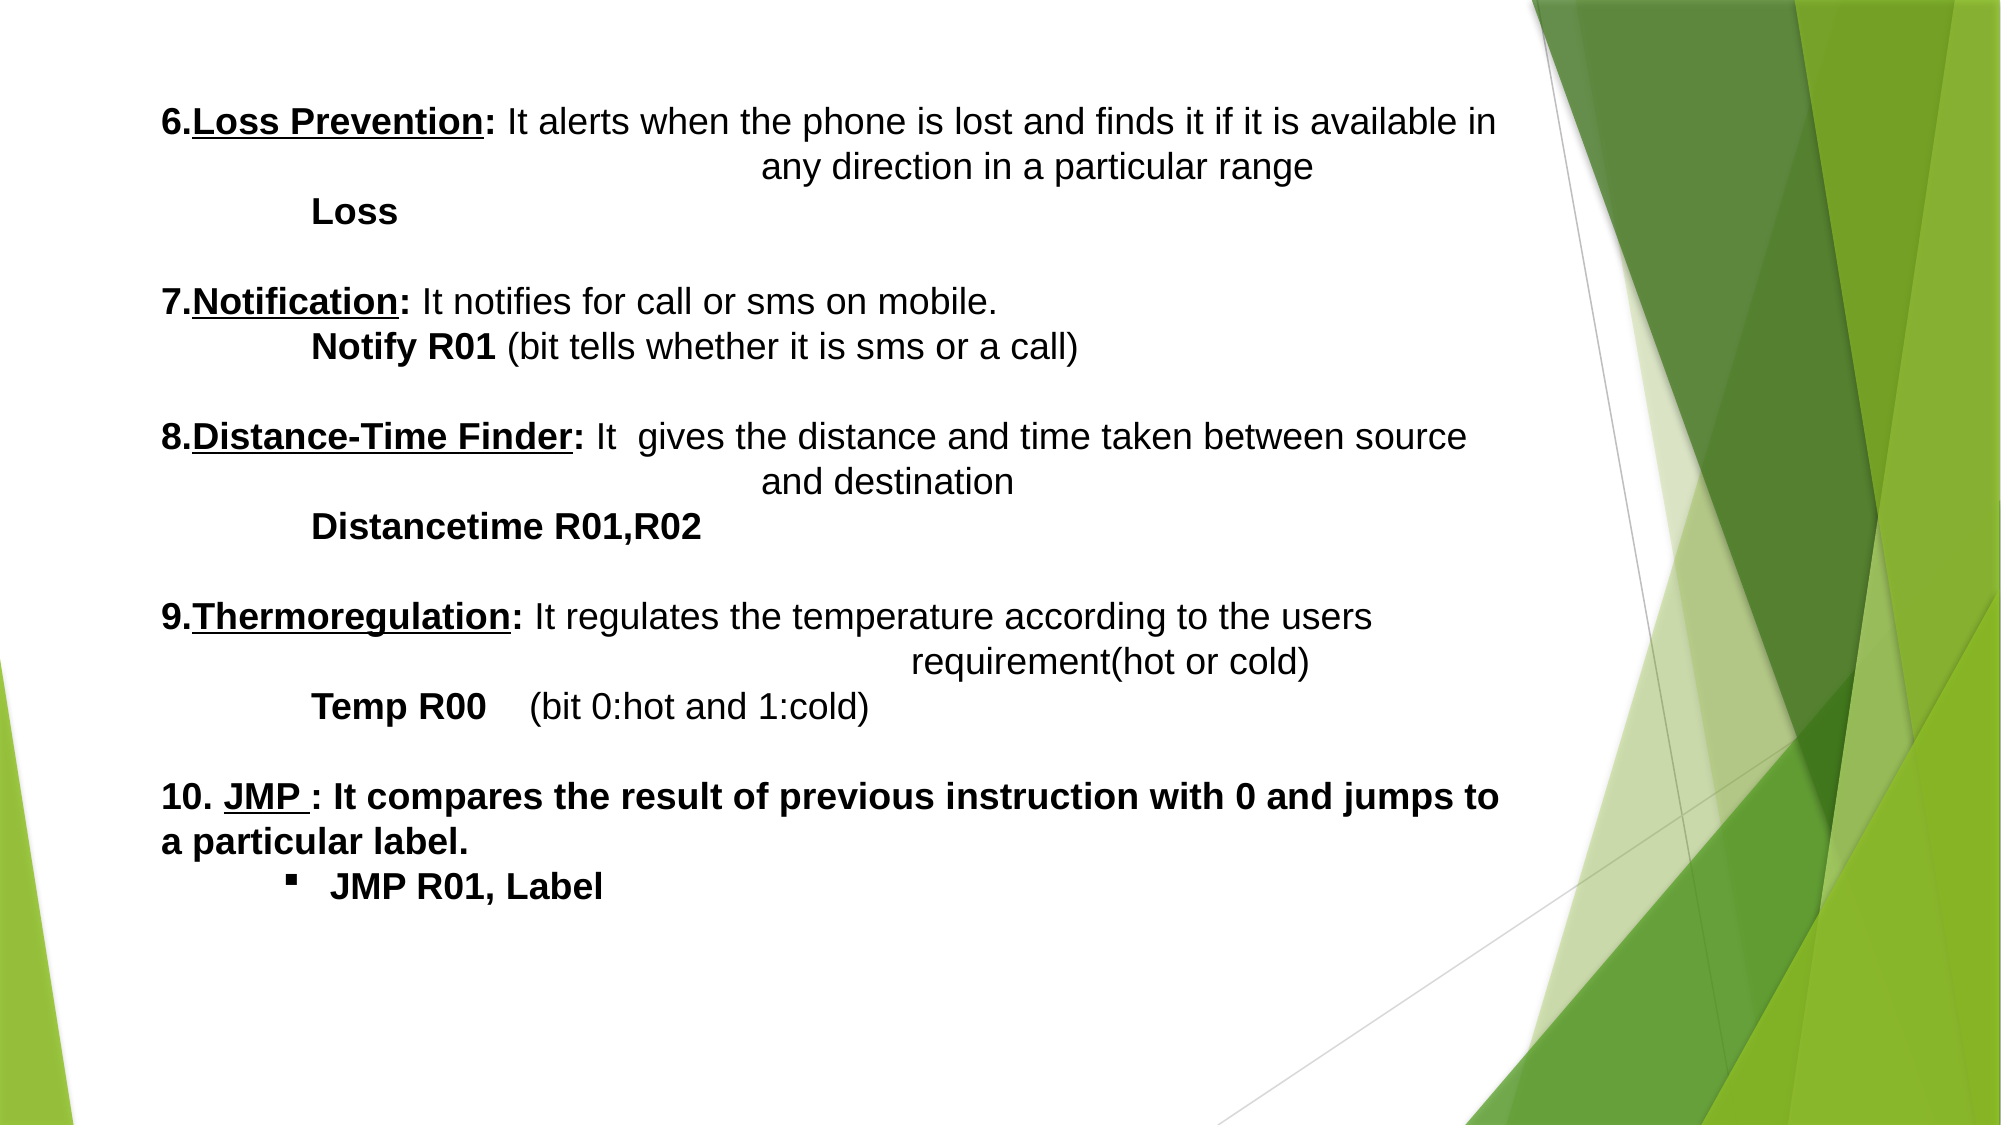

6.Loss Prevention: It alerts when the phone is lost and finds it if it is available in 				any direction in a particular range
	Loss

7.Notification: It notifies for call or sms on mobile.
	Notify R01 (bit tells whether it is sms or a call)

8.Distance-Time Finder: It  gives the distance and time taken between source 				and destination
	Distancetime R01,R02

9.Thermoregulation: It regulates the temperature according to the users 					requirement(hot or cold)
	Temp R00    (bit 0:hot and 1:cold)

10. JMP : It compares the result of previous instruction with 0 and jumps to a particular label.
JMP R01, Label